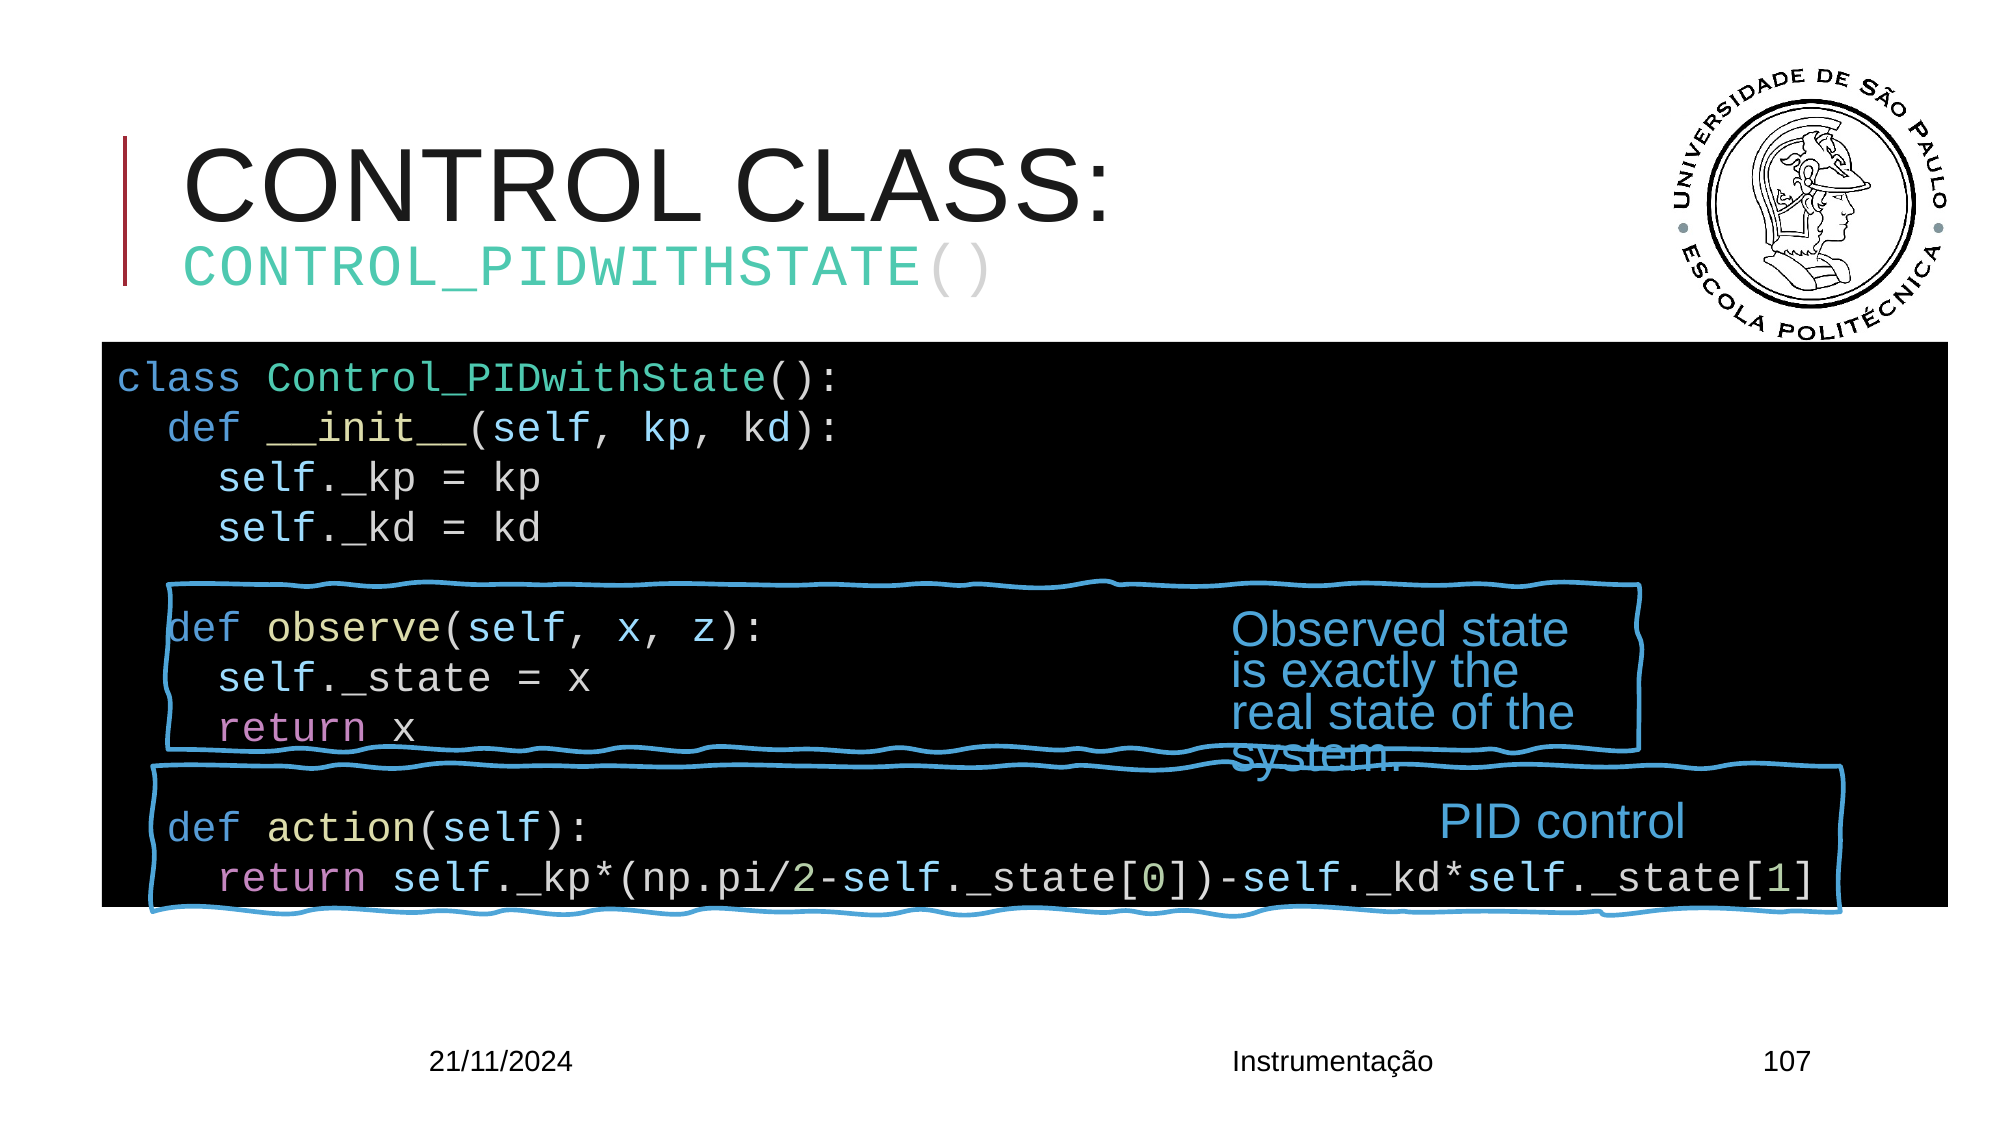

# CONTROL CLASS:     Control_PIDwithState()
class Control_PIDwithState():
  def __init__(self, kp, kd):
    self._kp = kp
    self._kd = kd
  def observe(self, x, z):
    self._state = x
    return x
  def action(self):
    return self._kp*(np.pi/2-self._state[0])-self._kd*self._state[1]

Observed state is exactly the real state of the system.

 PID control